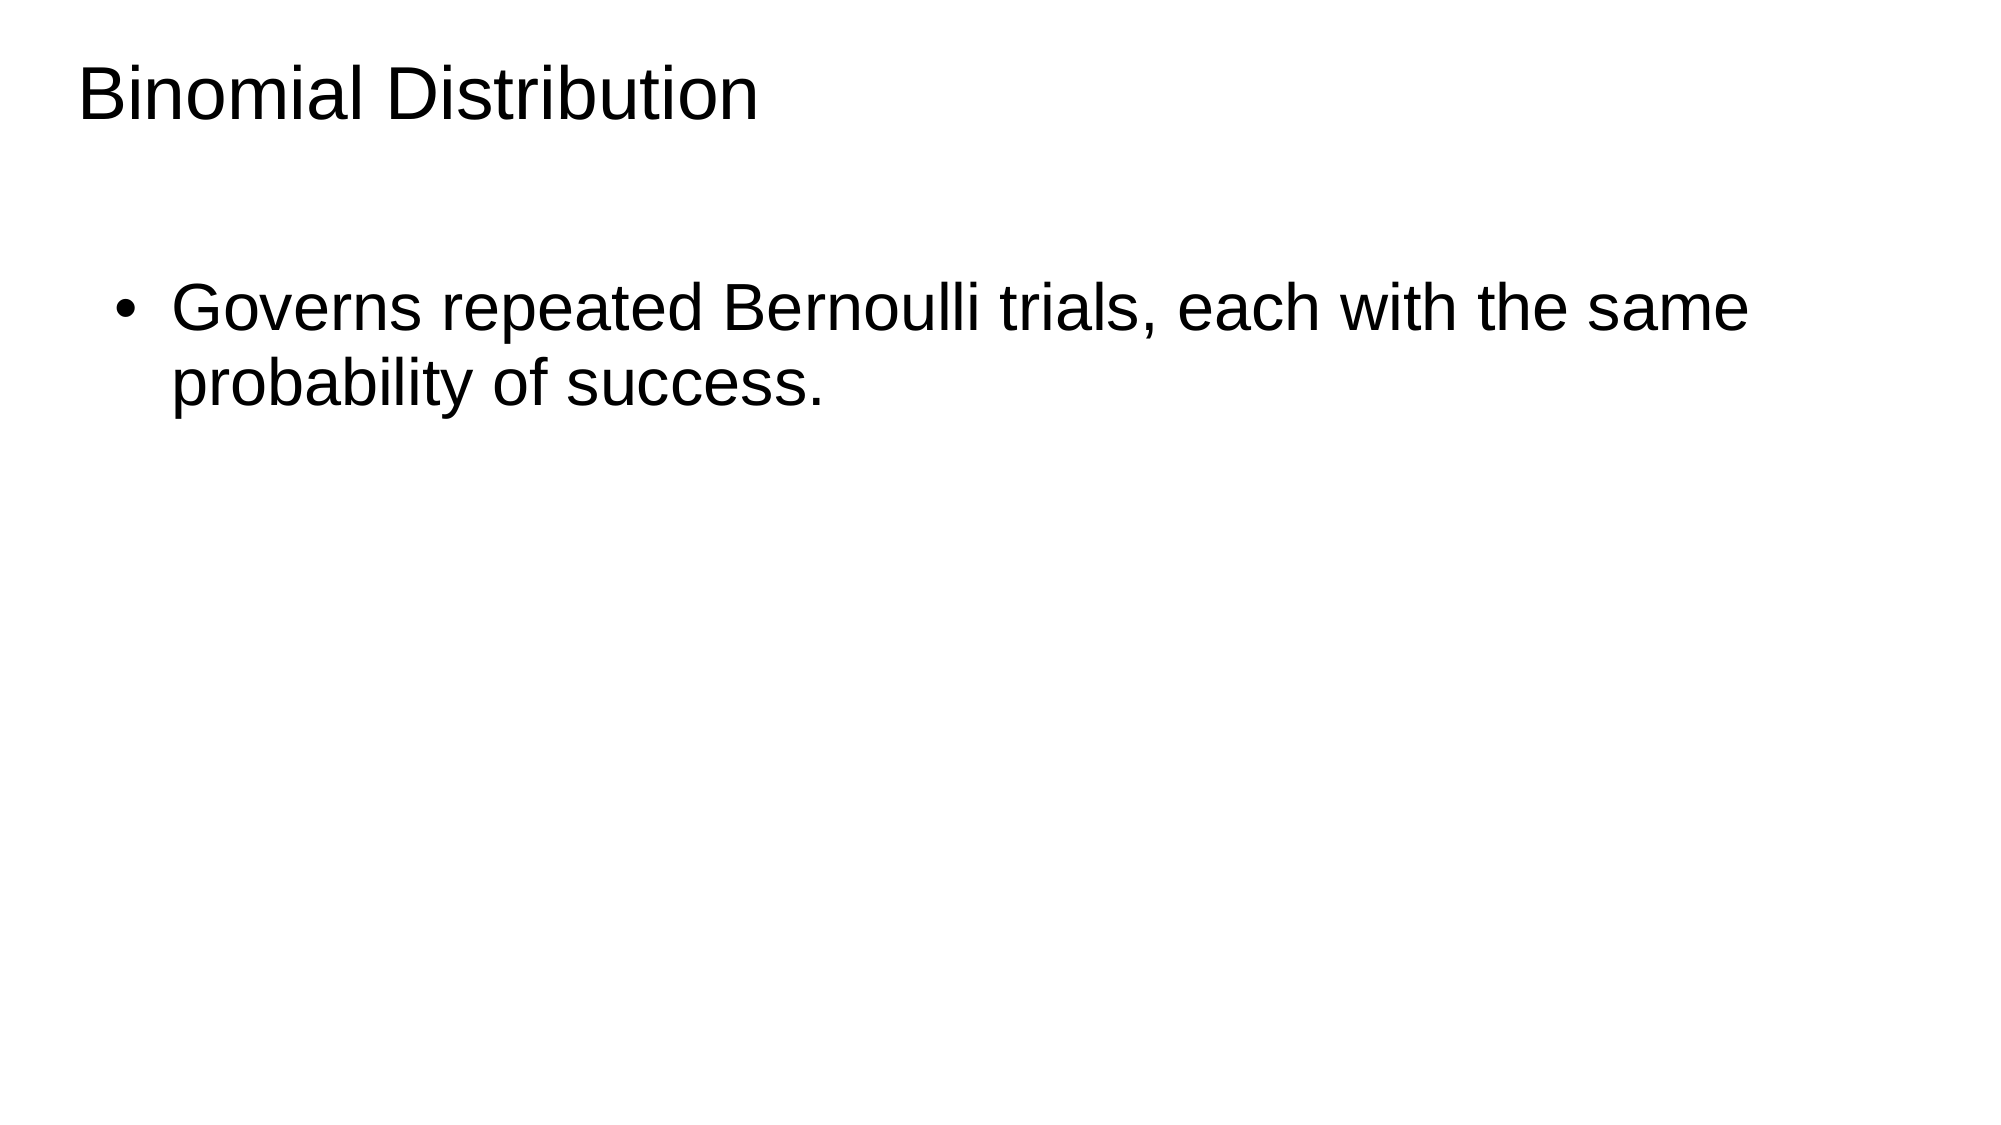

Binomial Distribution
Governs repeated Bernoulli trials, each with the same probability of success.